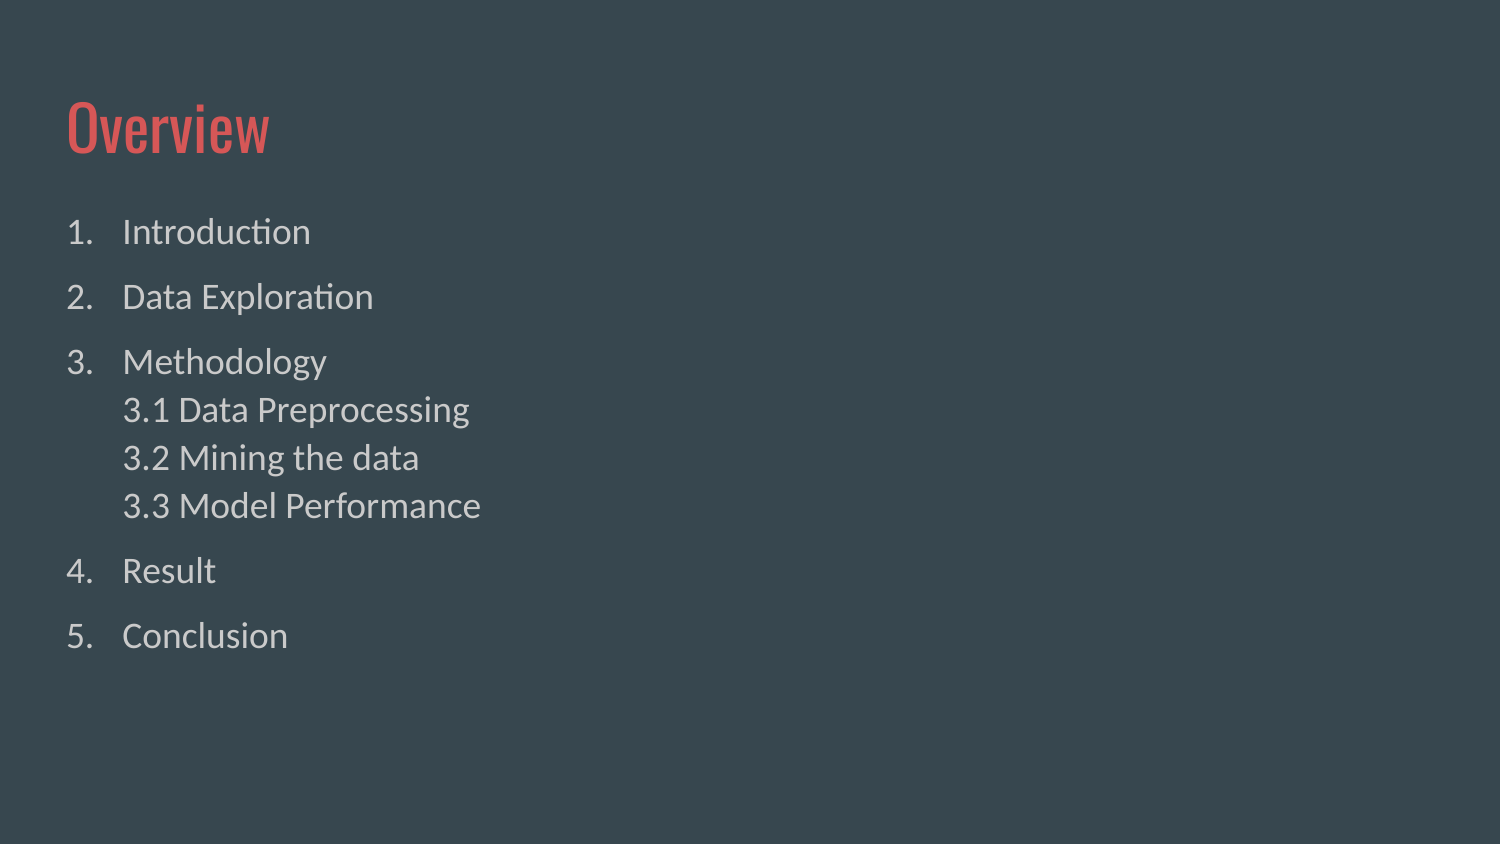

# Overview
Introduction
Data Exploration
Methodology
3.1 Data Preprocessing
3.2 Mining the data
3.3 Model Performance
Result
Conclusion